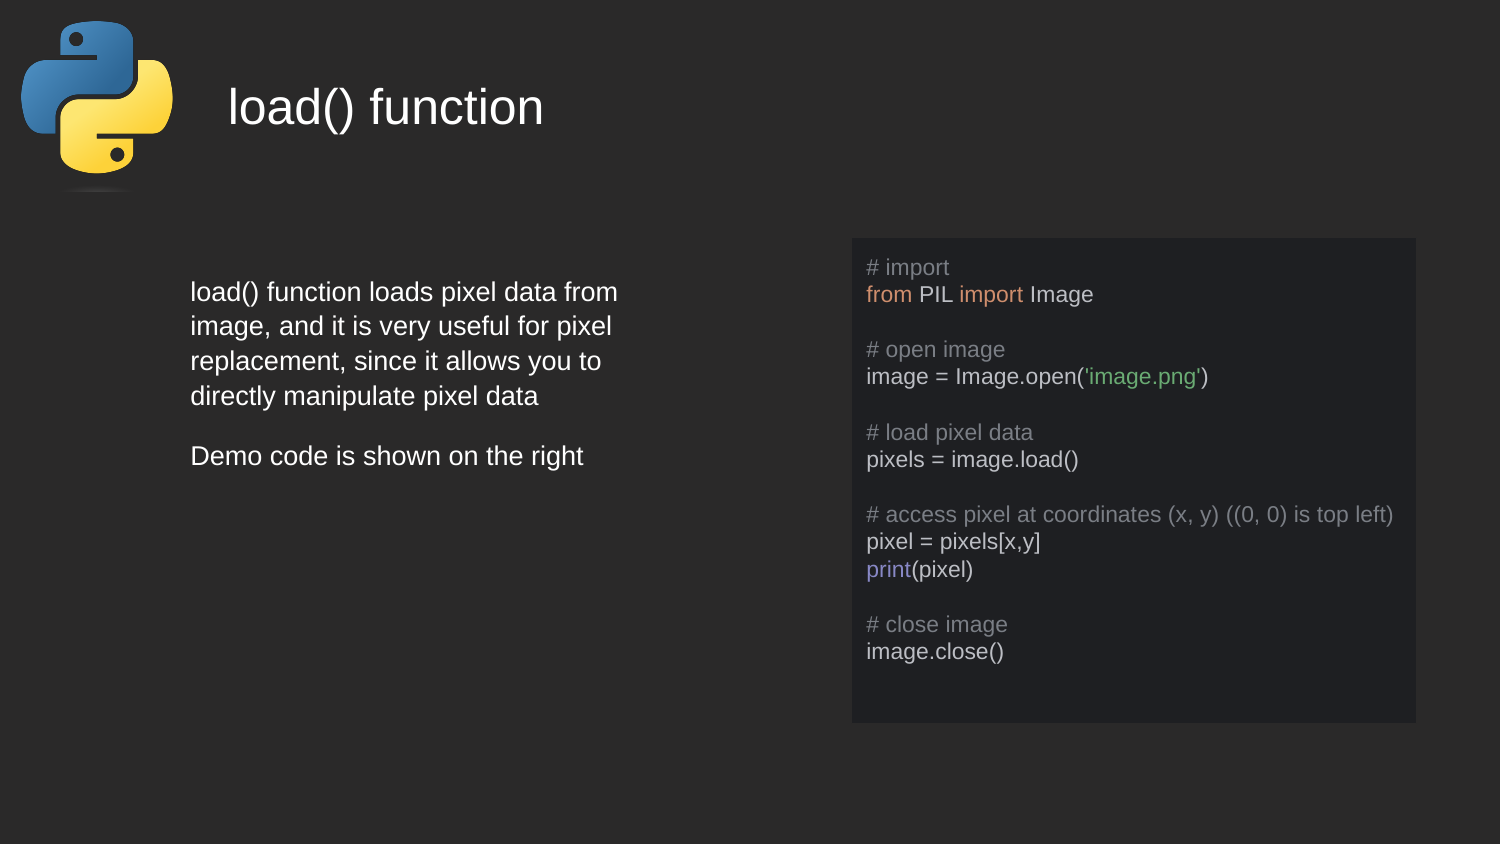

# load() function
# import
from PIL import Image

# open image
image = Image.open('image.png')

# load pixel data
pixels = image.load()

# access pixel at coordinates (x, y) ((0, 0) is top left)
pixel = pixels[x,y]
print(pixel)

# close image
image.close()

load() function loads pixel data from image, and it is very useful for pixel replacement, since it allows you to directly manipulate pixel data
Demo code is shown on the right